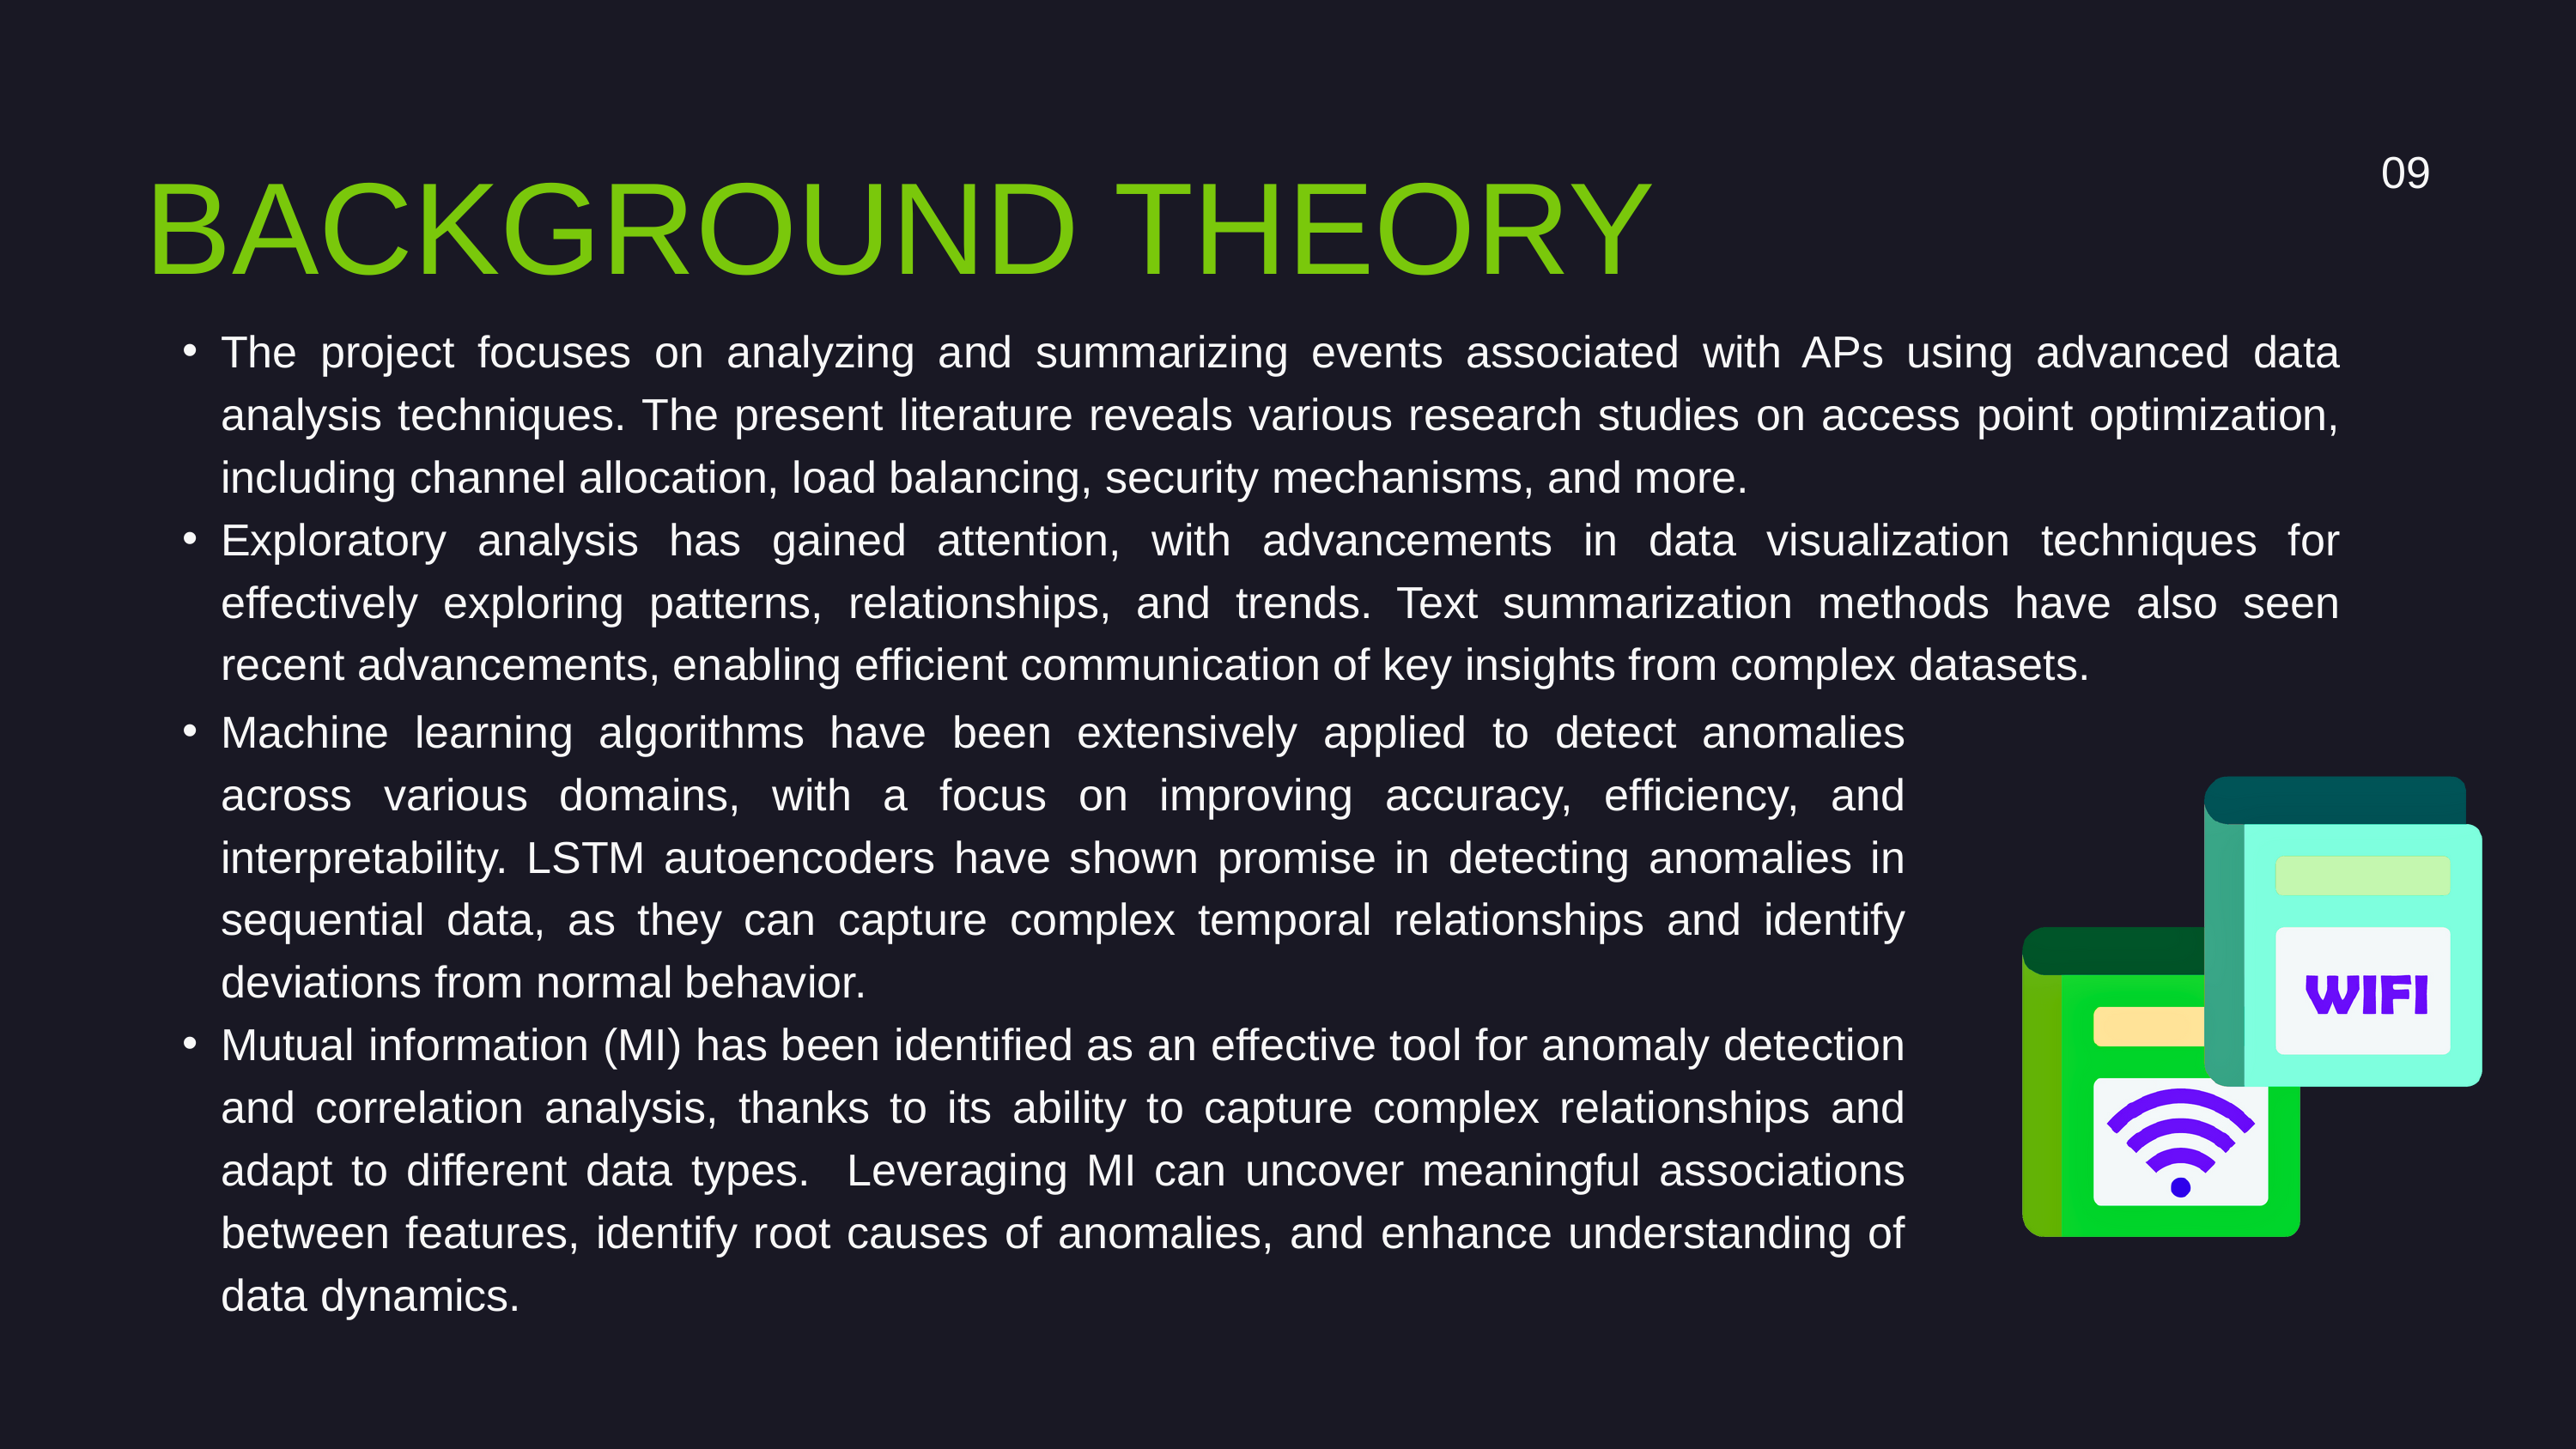

BACKGROUND THEORY
09
The project focuses on analyzing and summarizing events associated with APs using advanced data analysis techniques. The present literature reveals various research studies on access point optimization, including channel allocation, load balancing, security mechanisms, and more.
Exploratory analysis has gained attention, with advancements in data visualization techniques for effectively exploring patterns, relationships, and trends. Text summarization methods have also seen recent advancements, enabling efficient communication of key insights from complex datasets.
Machine learning algorithms have been extensively applied to detect anomalies across various domains, with a focus on improving accuracy, efficiency, and interpretability. LSTM autoencoders have shown promise in detecting anomalies in sequential data, as they can capture complex temporal relationships and identify deviations from normal behavior.
Mutual information (MI) has been identified as an effective tool for anomaly detection and correlation analysis, thanks to its ability to capture complex relationships and adapt to different data types.  Leveraging MI can uncover meaningful associations between features, identify root causes of anomalies, and enhance understanding of data dynamics.